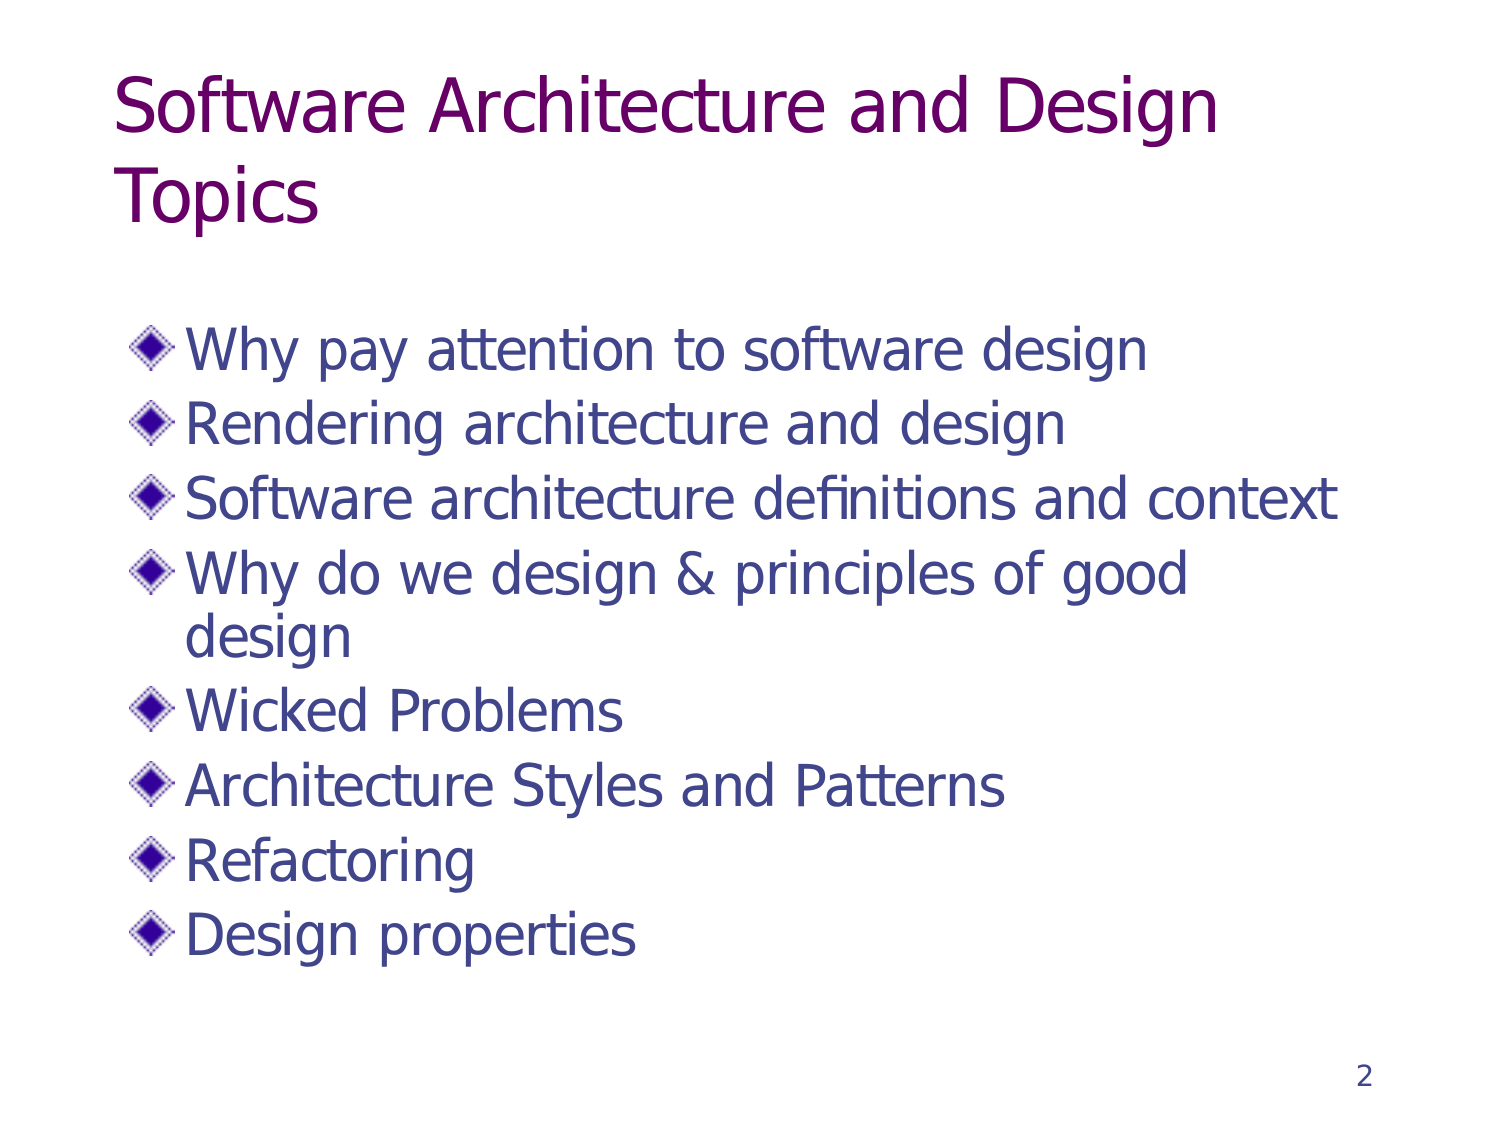

# Software Architecture and Design Topics
Why pay attention to software design
Rendering architecture and design
Software architecture definitions and context
Why do we design & principles of good design
Wicked Problems
Architecture Styles and Patterns
Refactoring
Design properties
2